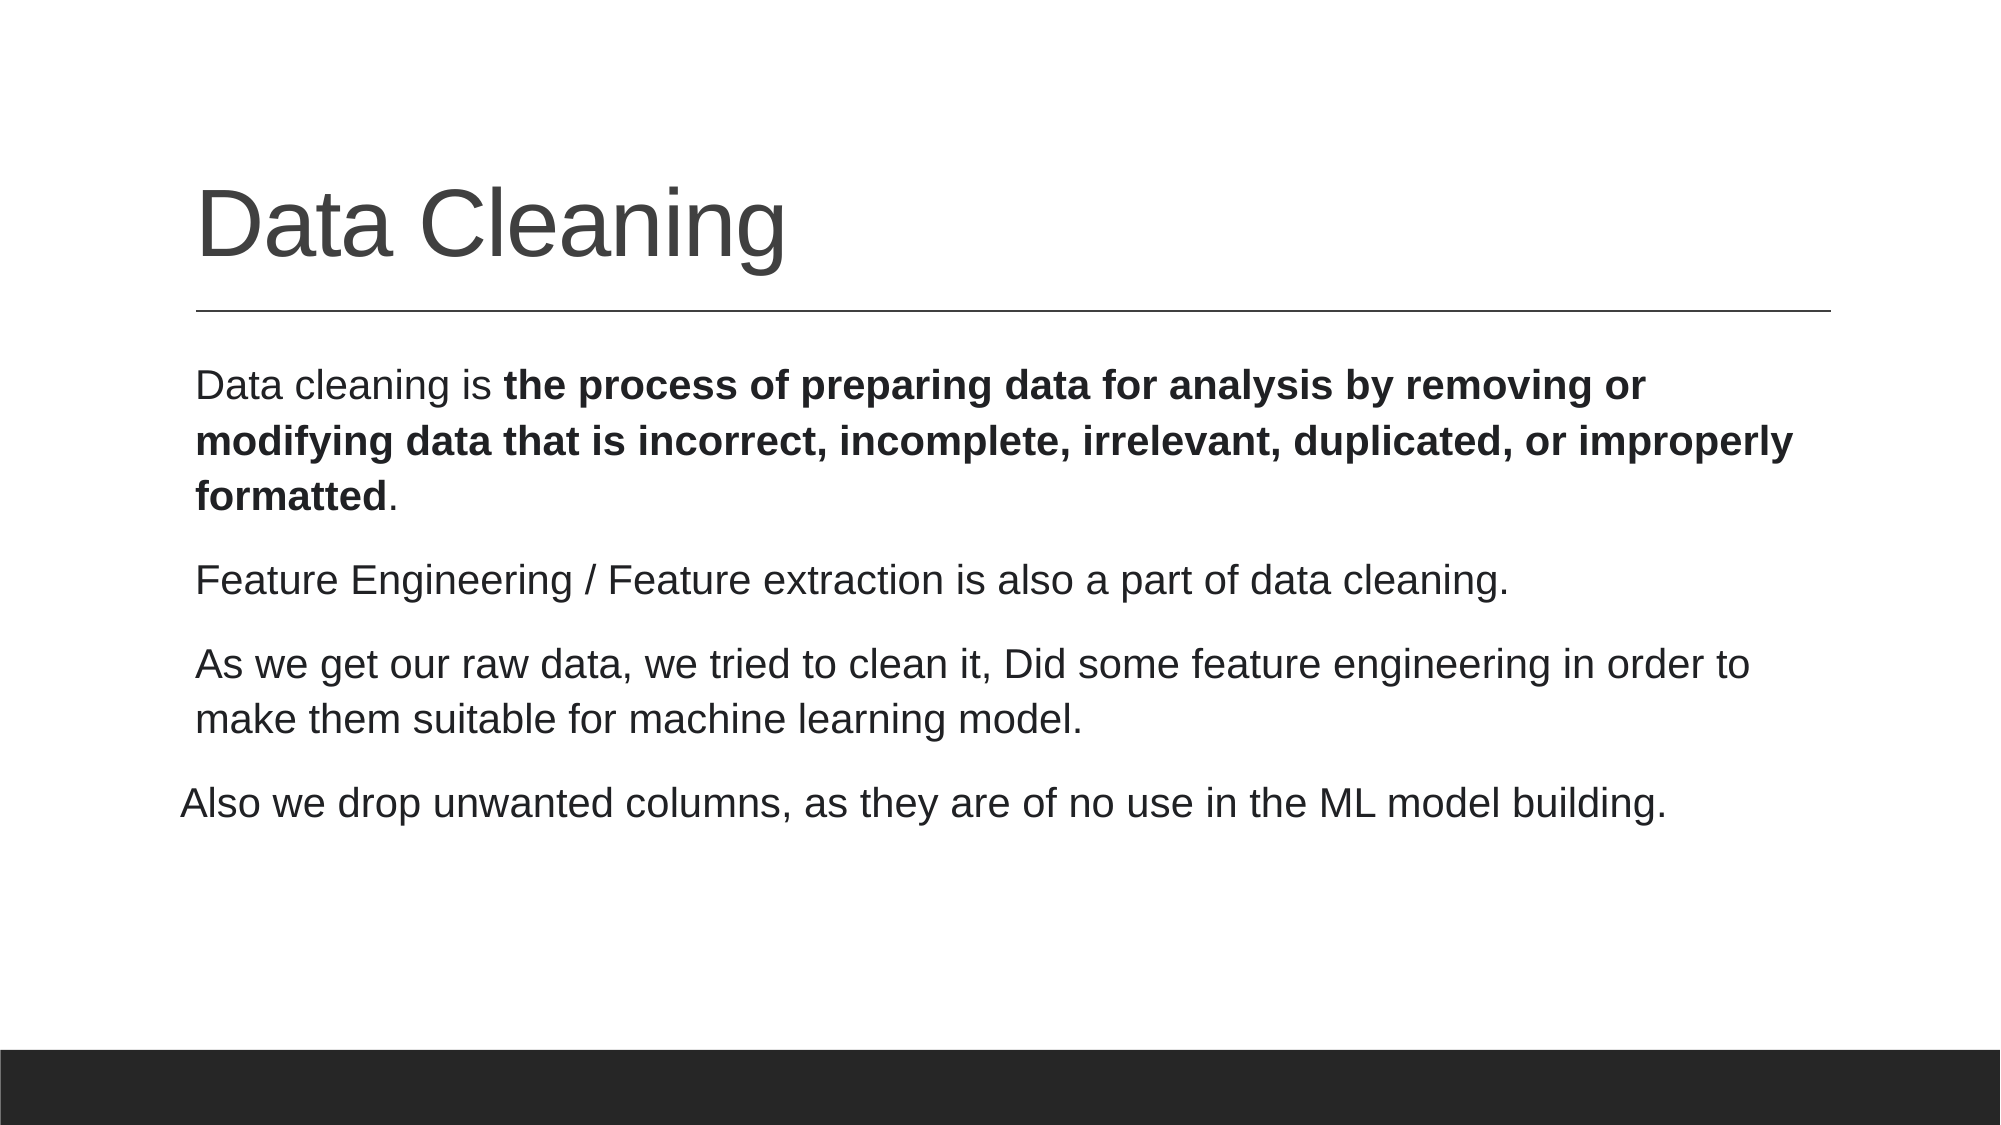

# Data Cleaning
Data cleaning is the process of preparing data for analysis by removing or modifying data that is incorrect, incomplete, irrelevant, duplicated, or improperly formatted.
Feature Engineering / Feature extraction is also a part of data cleaning.
As we get our raw data, we tried to clean it, Did some feature engineering in order to make them suitable for machine learning model.
Also we drop unwanted columns, as they are of no use in the ML model building.